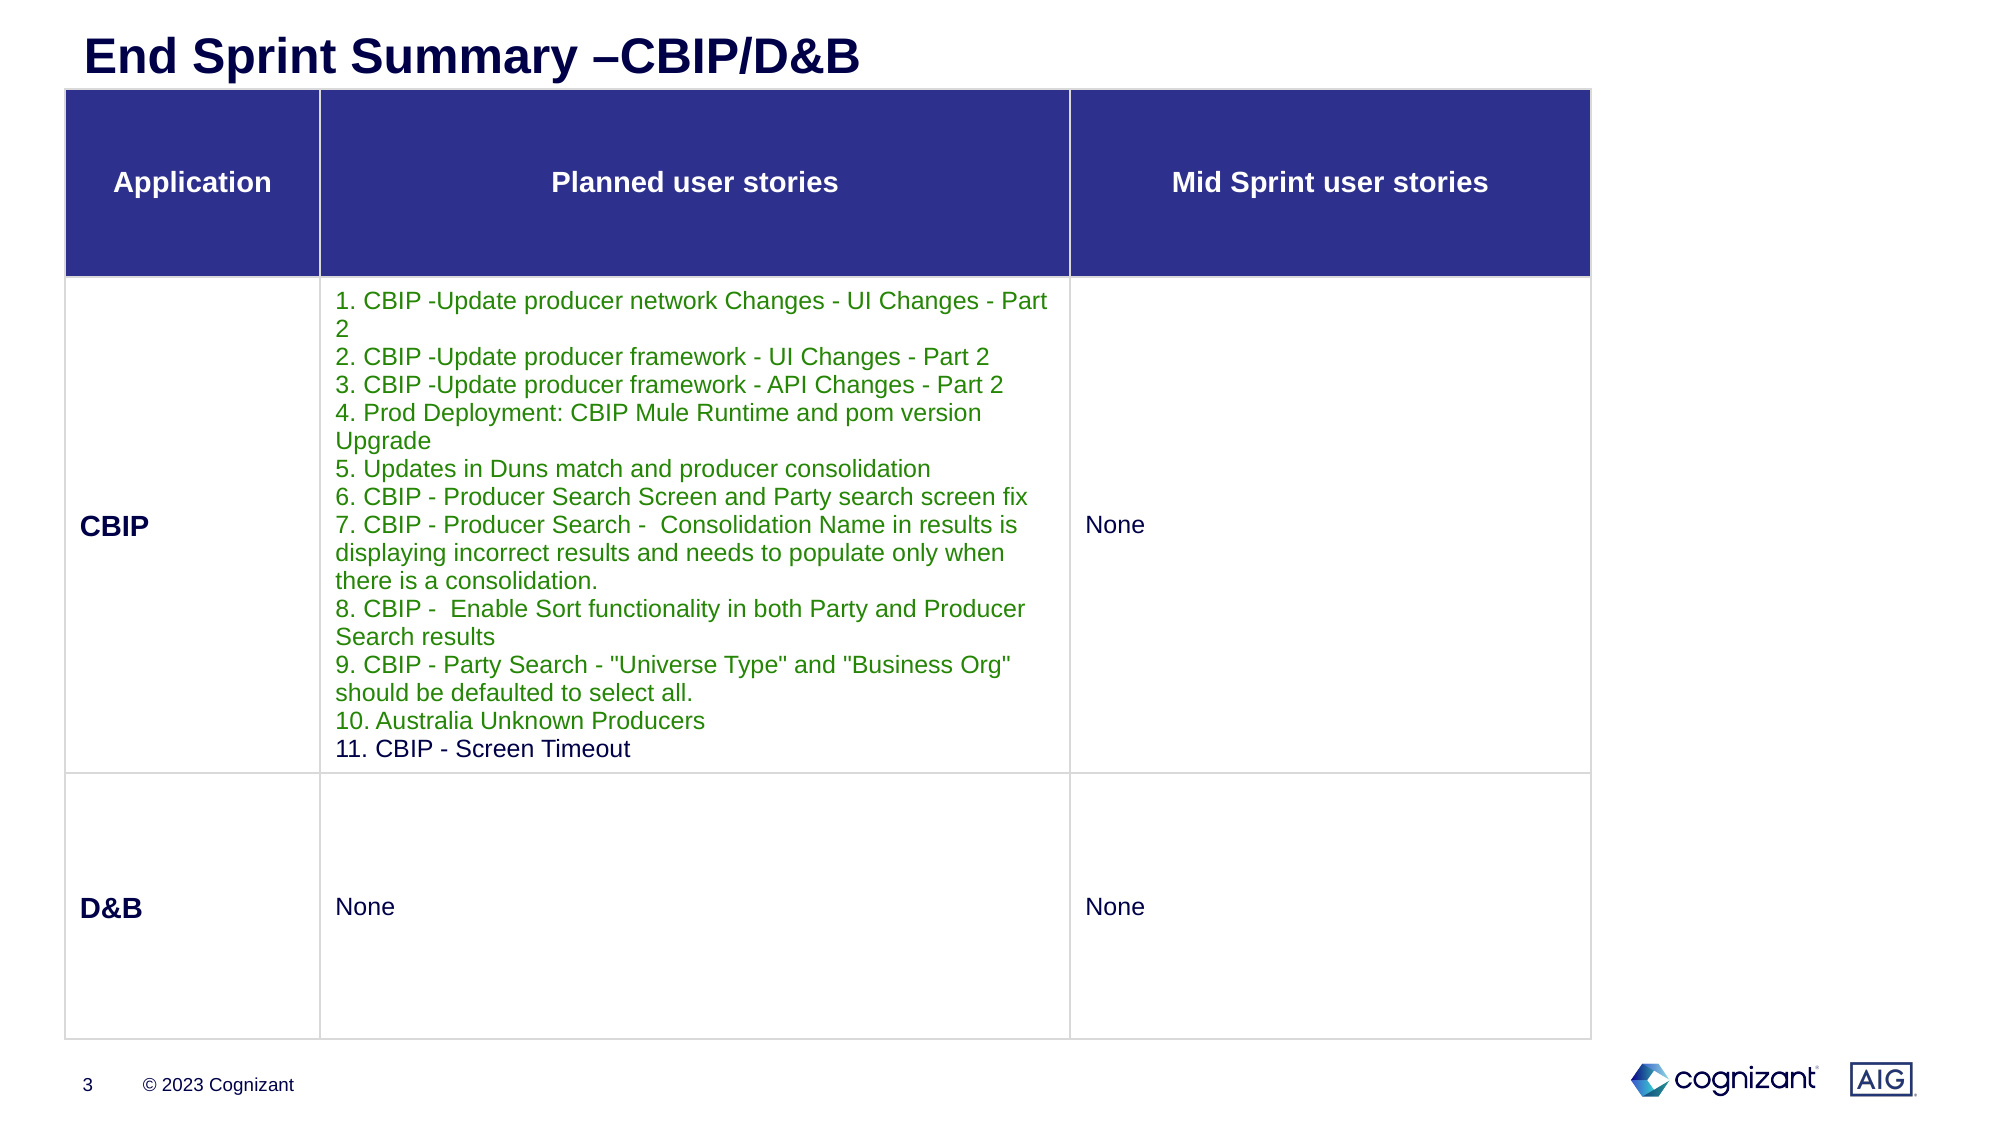

# End Sprint Summary –CBIP/D&B
| Application | Planned user stories | Mid Sprint user stories |
| --- | --- | --- |
| CBIP | 1. CBIP -Update producer network Changes - UI Changes - Part 2 2. CBIP -Update producer framework - UI Changes - Part 2 3. CBIP -Update producer framework - API Changes - Part 2 4. Prod Deployment: CBIP Mule Runtime and pom version Upgrade 5. Updates in Duns match and producer consolidation 6. CBIP - Producer Search Screen and Party search screen fix 7. CBIP - Producer Search - Consolidation Name in results is displaying incorrect results and needs to populate only when there is a consolidation. 8. CBIP - Enable Sort functionality in both Party and Producer Search results 9. CBIP - Party Search - "Universe Type" and "Business Org" should be defaulted to select all. 10. Australia Unknown Producers 11. CBIP - Screen Timeout | None |
| D&B | None | None |